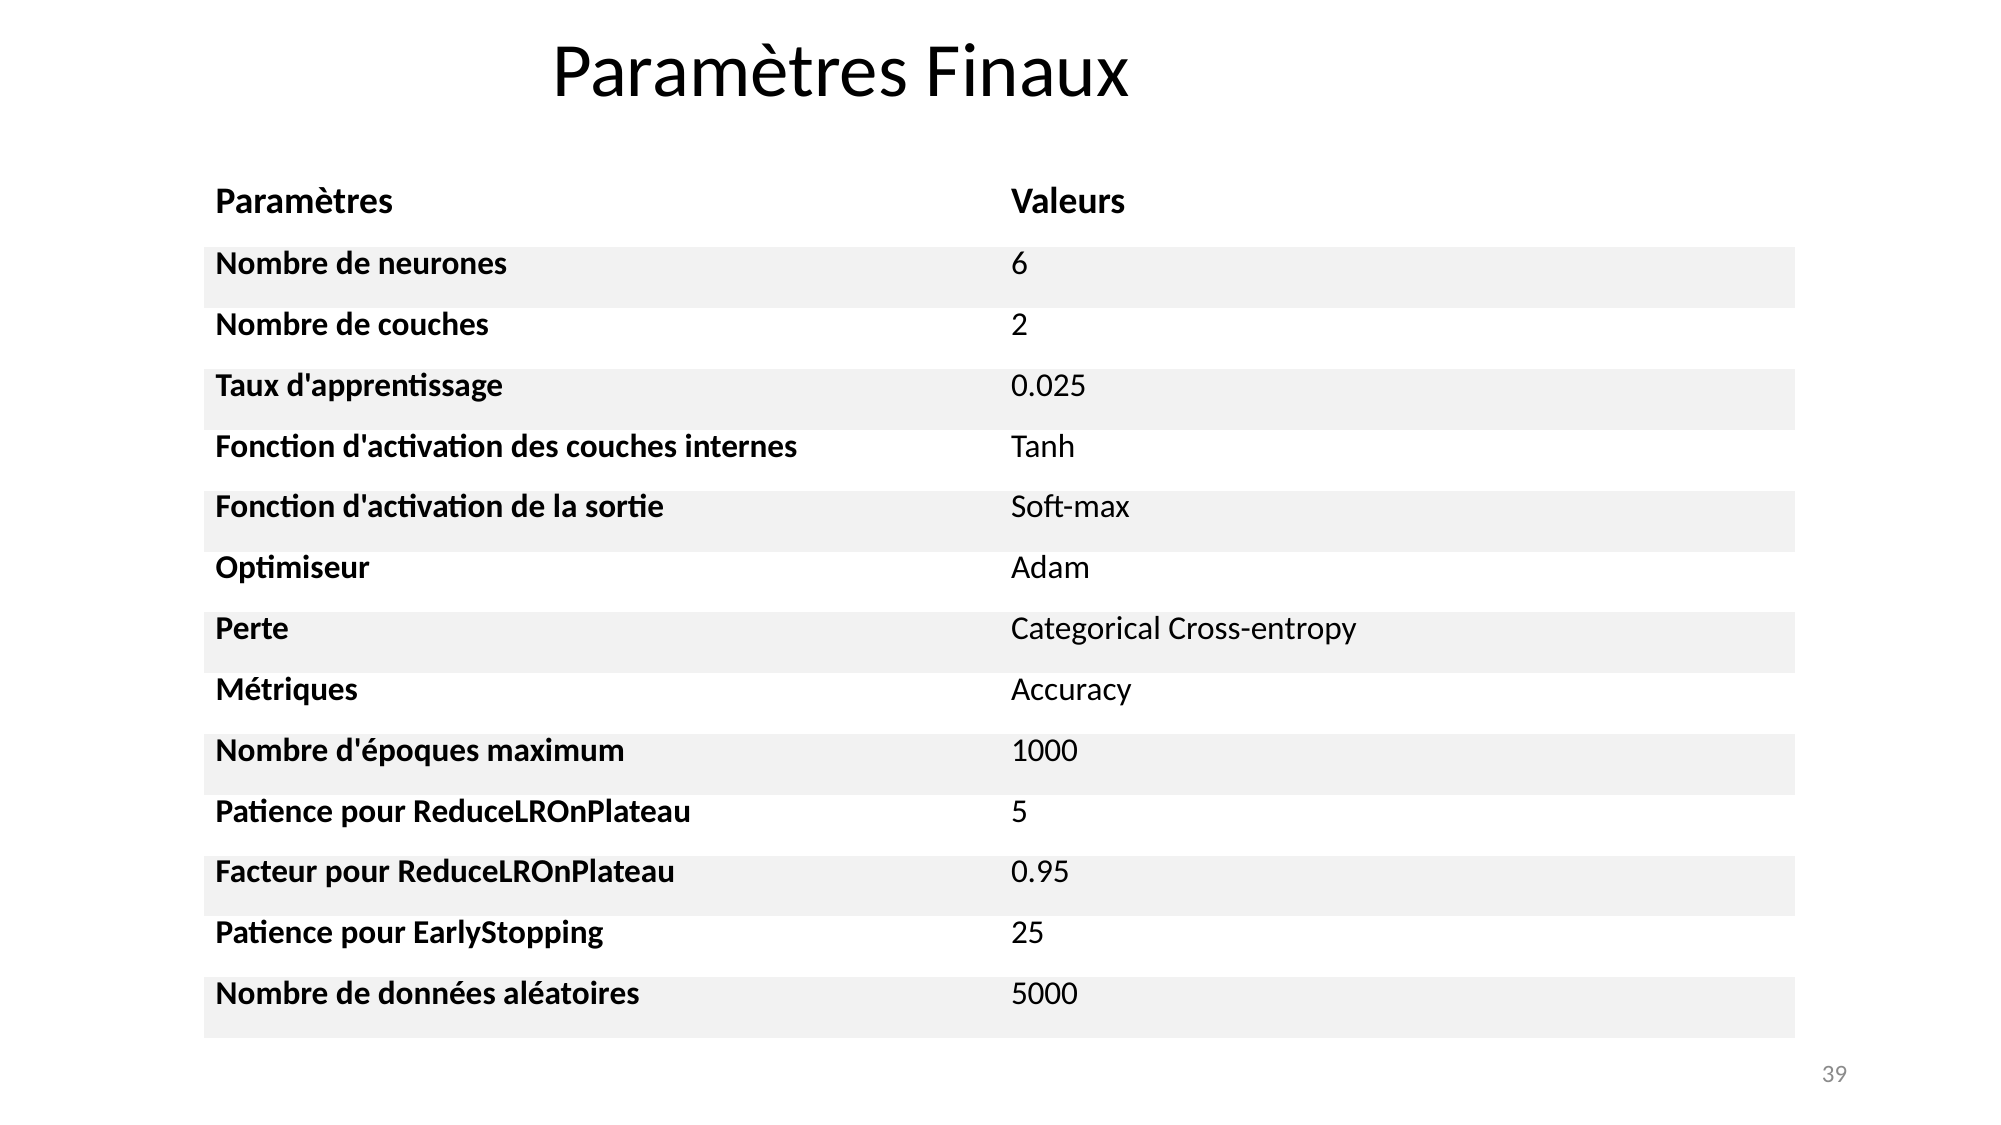

# Paramètres Finaux
| Paramètres | Valeurs |
| --- | --- |
| Nombre de neurones | 6 |
| Nombre de couches | 2 |
| Taux d'apprentissage | 0.025 |
| Fonction d'activation des couches internes | Tanh |
| Fonction d'activation de la sortie | Soft-max |
| Optimiseur | Adam |
| Perte | Categorical Cross-entropy |
| Métriques | Accuracy |
| Nombre d'époques maximum | 1000 |
| Patience pour ReduceLROnPlateau | 5 |
| Facteur pour ReduceLROnPlateau | 0.95 |
| Patience pour EarlyStopping | 25 |
| Nombre de données aléatoires | 5000 |
39